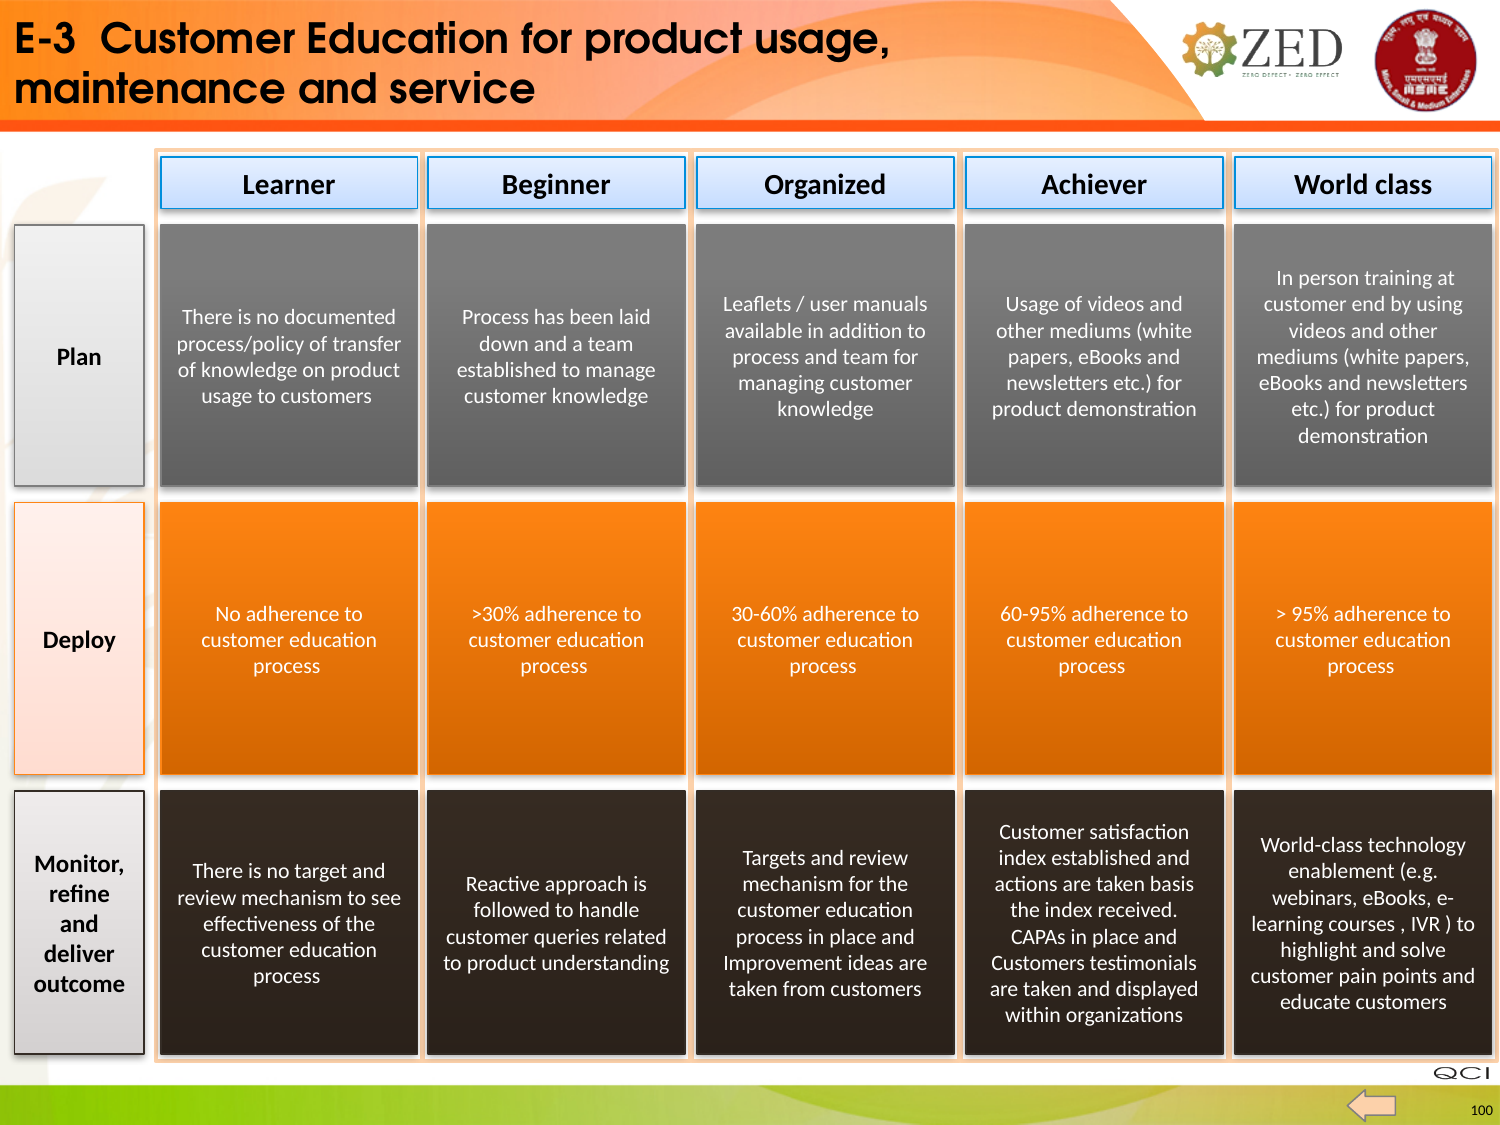

E-3  Customer Education for product usage, maintenance and service

Learner
Beginner
Organized
Achiever
World class
Plan
There is no documented process/policy of transfer of knowledge on product usage to customers
Process has been laid down and a team established to manage customer knowledge
Leaflets / user manuals available in addition to process and team for managing customer knowledge
Usage of videos and other mediums (white papers, eBooks and newsletters etc.) for product demonstration
 In person training at customer end by using videos and other mediums (white papers, eBooks and newsletters etc.) for product demonstration
Deploy
No adherence to customer education process
>30% adherence to customer education process
30-60% adherence to customer education process
60-95% adherence to customer education process
> 95% adherence to customer education process
There is no target and review mechanism to see effectiveness of the customer education process
Reactive approach is followed to handle customer queries related to product understanding
Targets and review mechanism for the customer education process in place and Improvement ideas are taken from customers
Customer satisfaction index established and actions are taken basis the index received. CAPAs in place and Customers testimonials are taken and displayed within organizations
World-class technology enablement (e.g. webinars, eBooks, e-learning courses , IVR ) to highlight and solve customer pain points and educate customers
Monitor, refine and deliver outcome